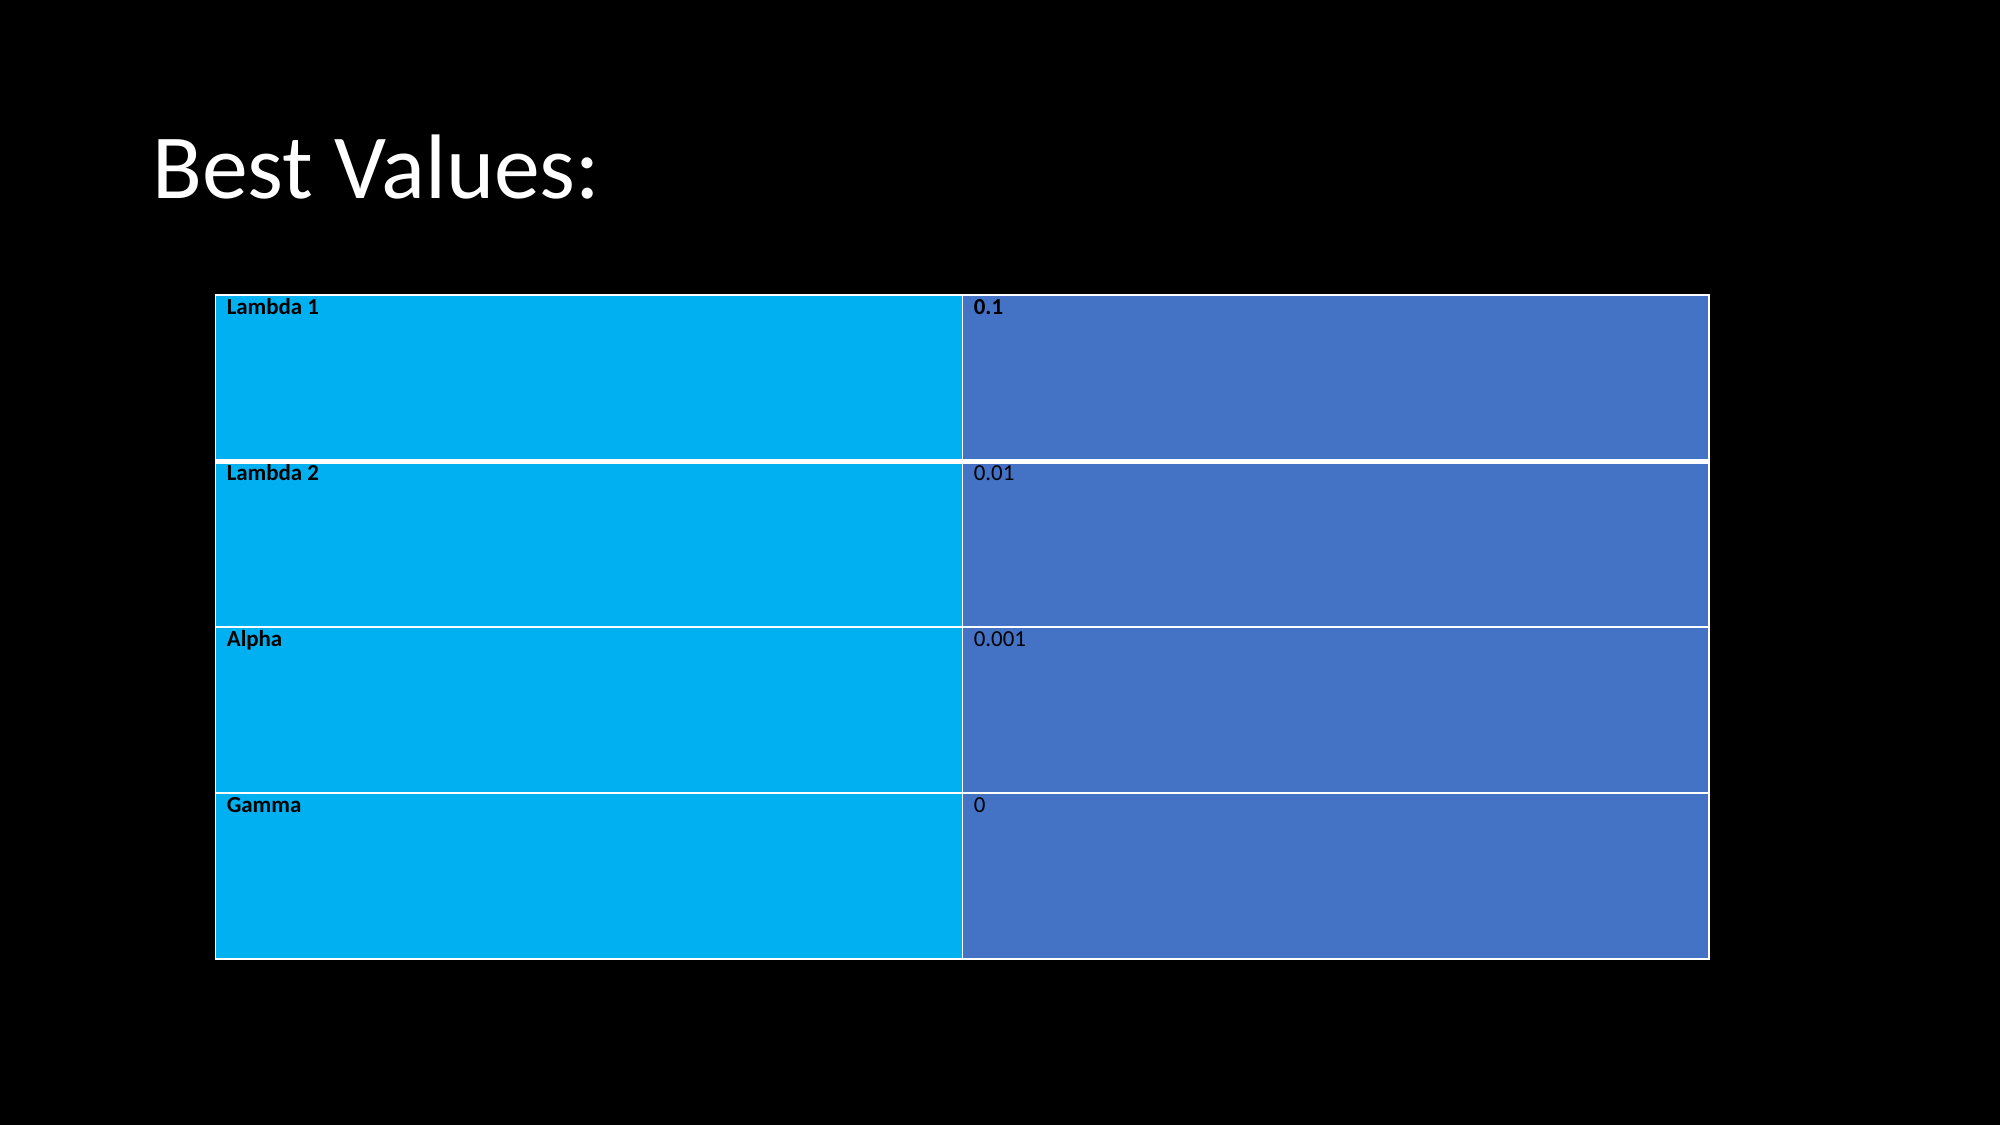

# Best Values:
| Lambda 1 | 0.1 |
| --- | --- |
| Lambda 2 | 0.01 |
| Alpha | 0.001 |
| Gamma | 0 |